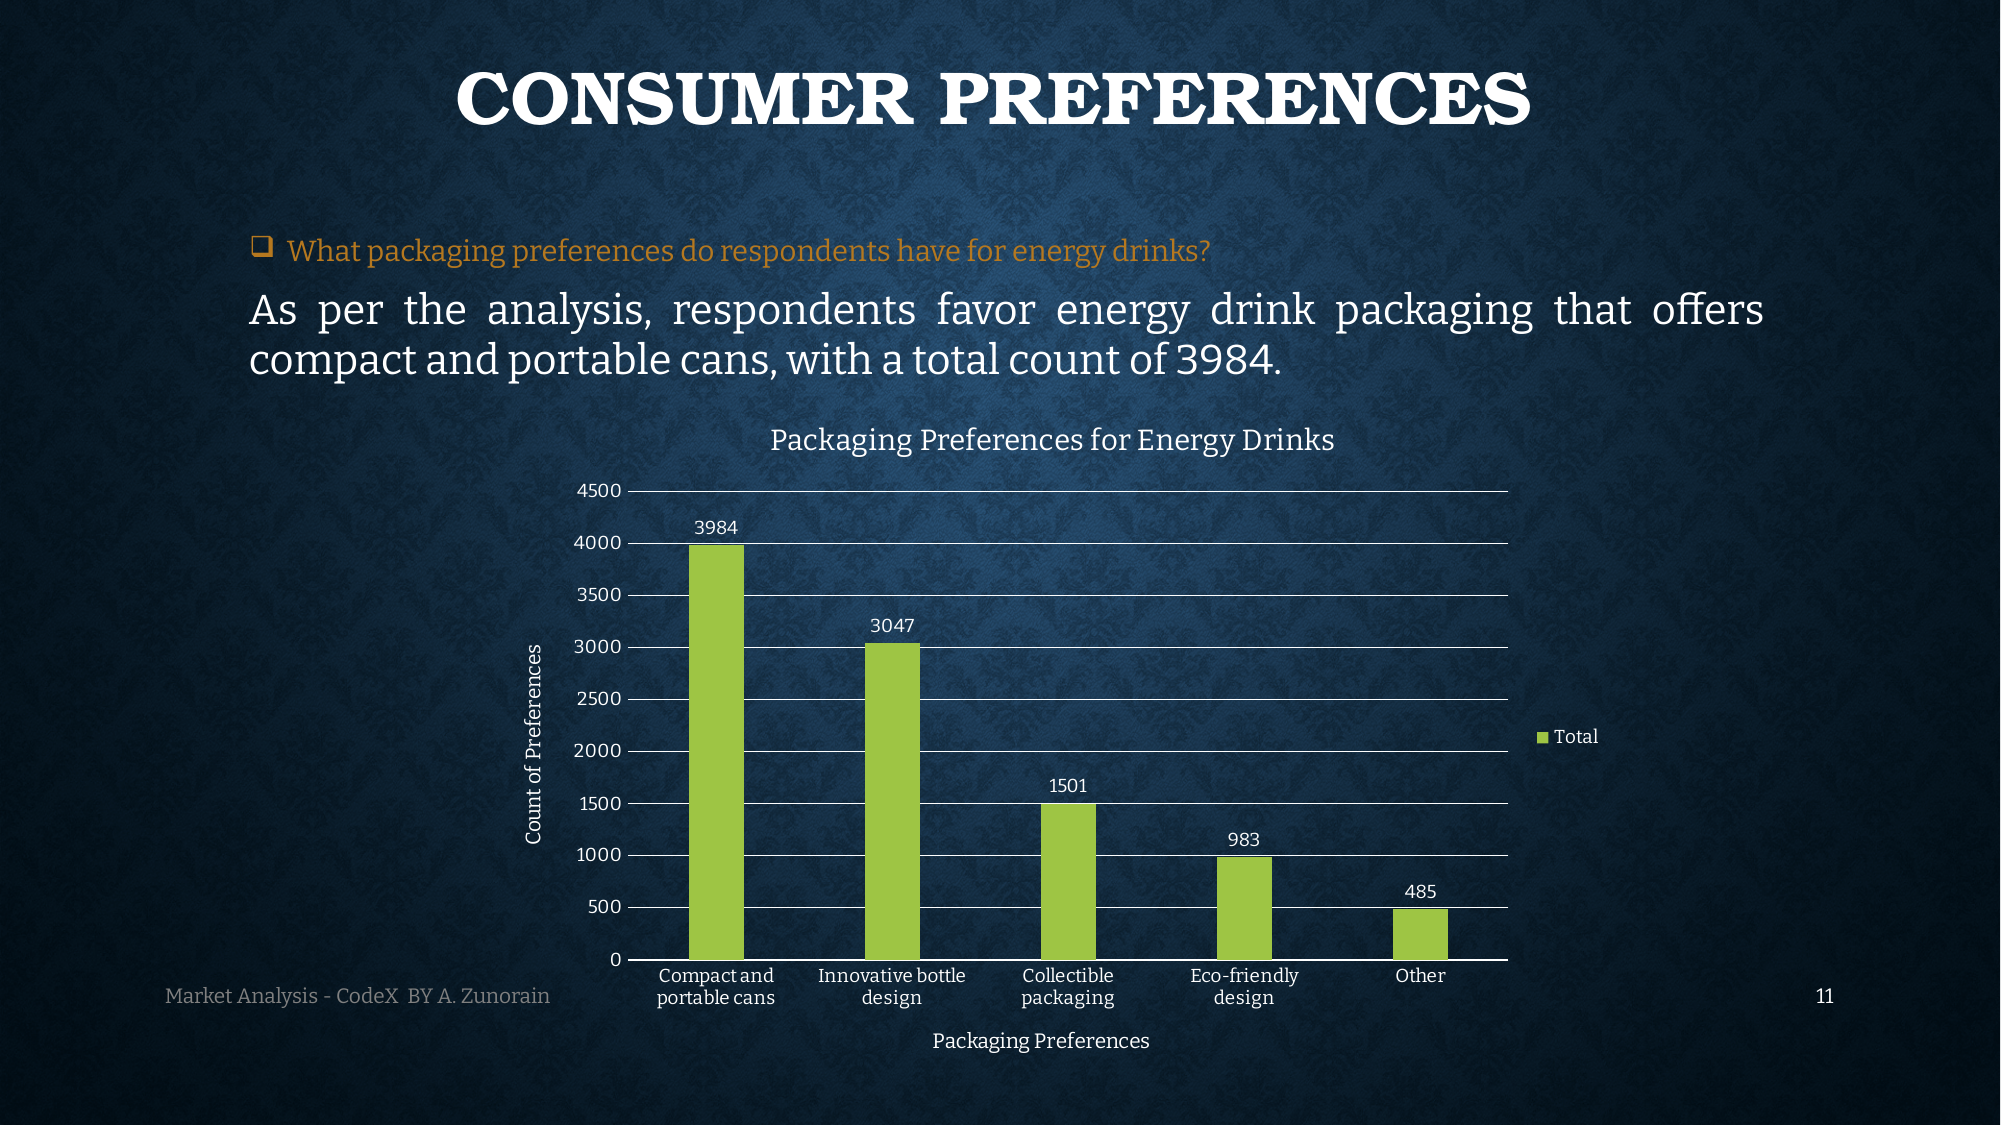

# Consumer Preferences
What packaging preferences do respondents have for energy drinks?
As per the analysis, respondents favor energy drink packaging that offers compact and portable cans, with a total count of 3984.

### Chart: Packaging Preferences for Energy Drinks

| Category | Total |
|---|---|
| Compact and portable cans | 3984.0 |
| Innovative bottle design | 3047.0 |
| Collectible packaging | 1501.0 |
| Eco-friendly design | 983.0 |
| Other | 485.0 |
Market Analysis - CodeX  BY A. Zunorain
11